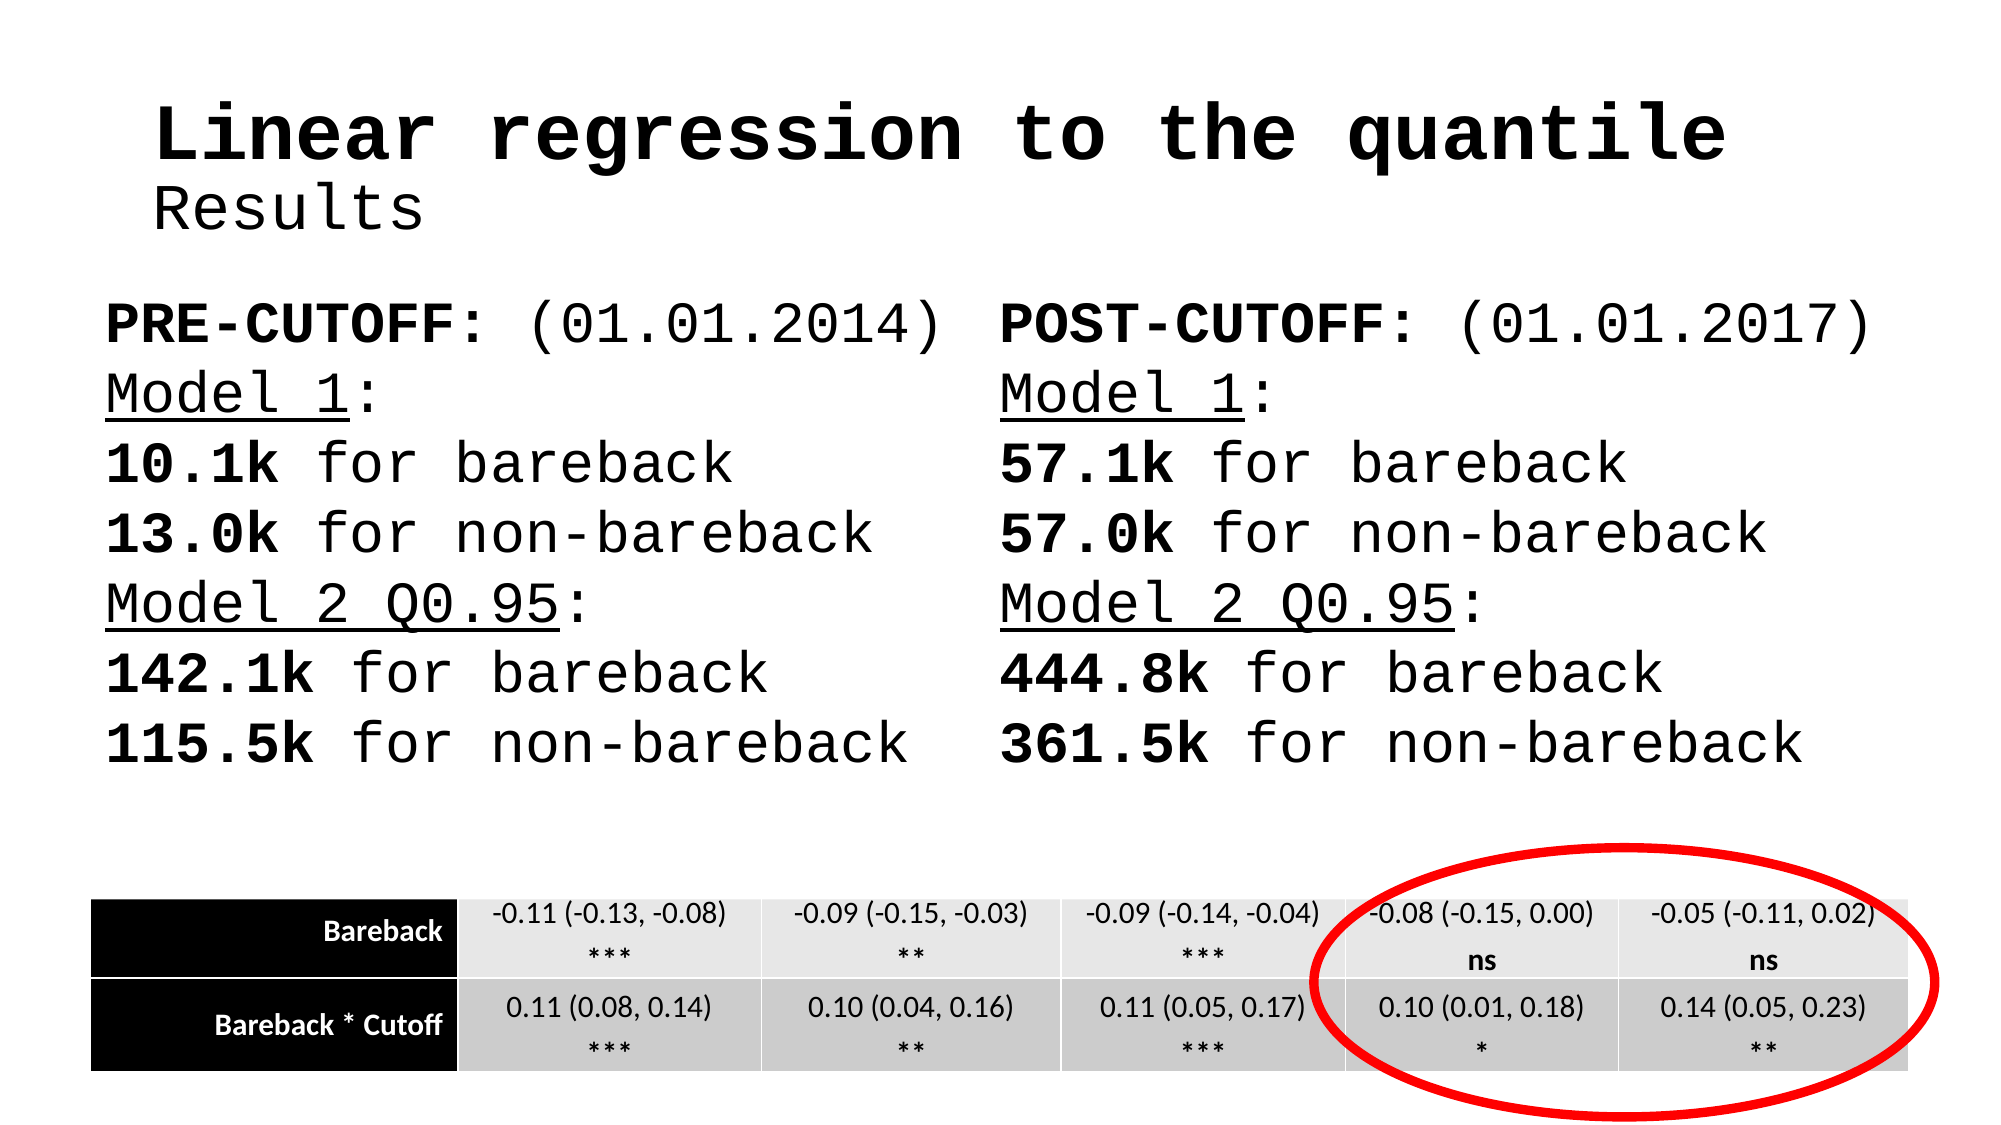

# Linear regression to the quantile Results
| Tau | (Mean) | 0.80 | 0.85 | 0.90 | 0.95 |
| --- | --- | --- | --- | --- | --- |
| Variable | Estimate (CI), p-value significance |  |  |  |  |
| Intercept log (views / year) at cutoff | 4.15 (4.14, 4.16) \*\*\* | 0.46 (0.43, 0.48) \*\*\* | 4.68 (4.65, 4.71) \*\*\* | 4.85 (4.82, 4.88) \*\*\* | 5.11 (5.07, 5.14) \*\*\* |
| Upload date: pre-cutoff decimal years, centered | 0.10 (0.10, 0.11) \*\*\* | 0.11 (0.10, 0.12) \*\*\* | 0.12 (0.10, 0.13) \*\*\* | 0.12 (0.10, 0.13) \*\*\* | 0.13 (0.11, 0.15) \*\*\* |
| Upload date: post-cutoff decimal years, centered | 0.23 (0.22, 0.24) \*\*\* | 0.21 (0.20, 0.22) \*\*\* | 0.20 (0.19, 0.22) \*\*\* | 0.19 (0.18, 0.20) \*\*\* | 0.17 (0.15, 0.19) \*\*\* |
| Rating normalized | 0.22 (0.22, 0.23) \*\*\* | 0.25 (0.24, 0.26) \*\*\* | 0.26 (0.25, 0.27) \*\*\* | 0.26 (0.25, 0.27) \*\*\* | 0.26 (0.24, 0.27) \*\*\* |
| Bareback | -0.11 (-0.13, -0.08) \*\*\* | -0.09 (-0.15, -0.03) \*\* | -0.09 (-0.14, -0.04) \*\*\* | -0.08 (-0.15, 0.00) ns | -0.05 (-0.11, 0.02) ns |
| Bareback \* Cutoff | 0.11 (0.08, 0.14) \*\*\* | 0.10 (0.04, 0.16) \*\* | 0.11 (0.05, 0.17) \*\*\* | 0.10 (0.01, 0.18) \* | 0.14 (0.05, 0.23) \*\* |
PRE-CUTOFF: (01.01.2014)
Model 1:
10.1k for bareback
13.0k for non-bareback
Model 2 Q0.95:
142.1k for bareback 115.5k for non-bareback

POST-CUTOFF: (01.01.2017)
Model 1:
57.1k for bareback
57.0k for non-bareback
Model 2 Q0.95:
444.8k for bareback 361.5k for non-bareback